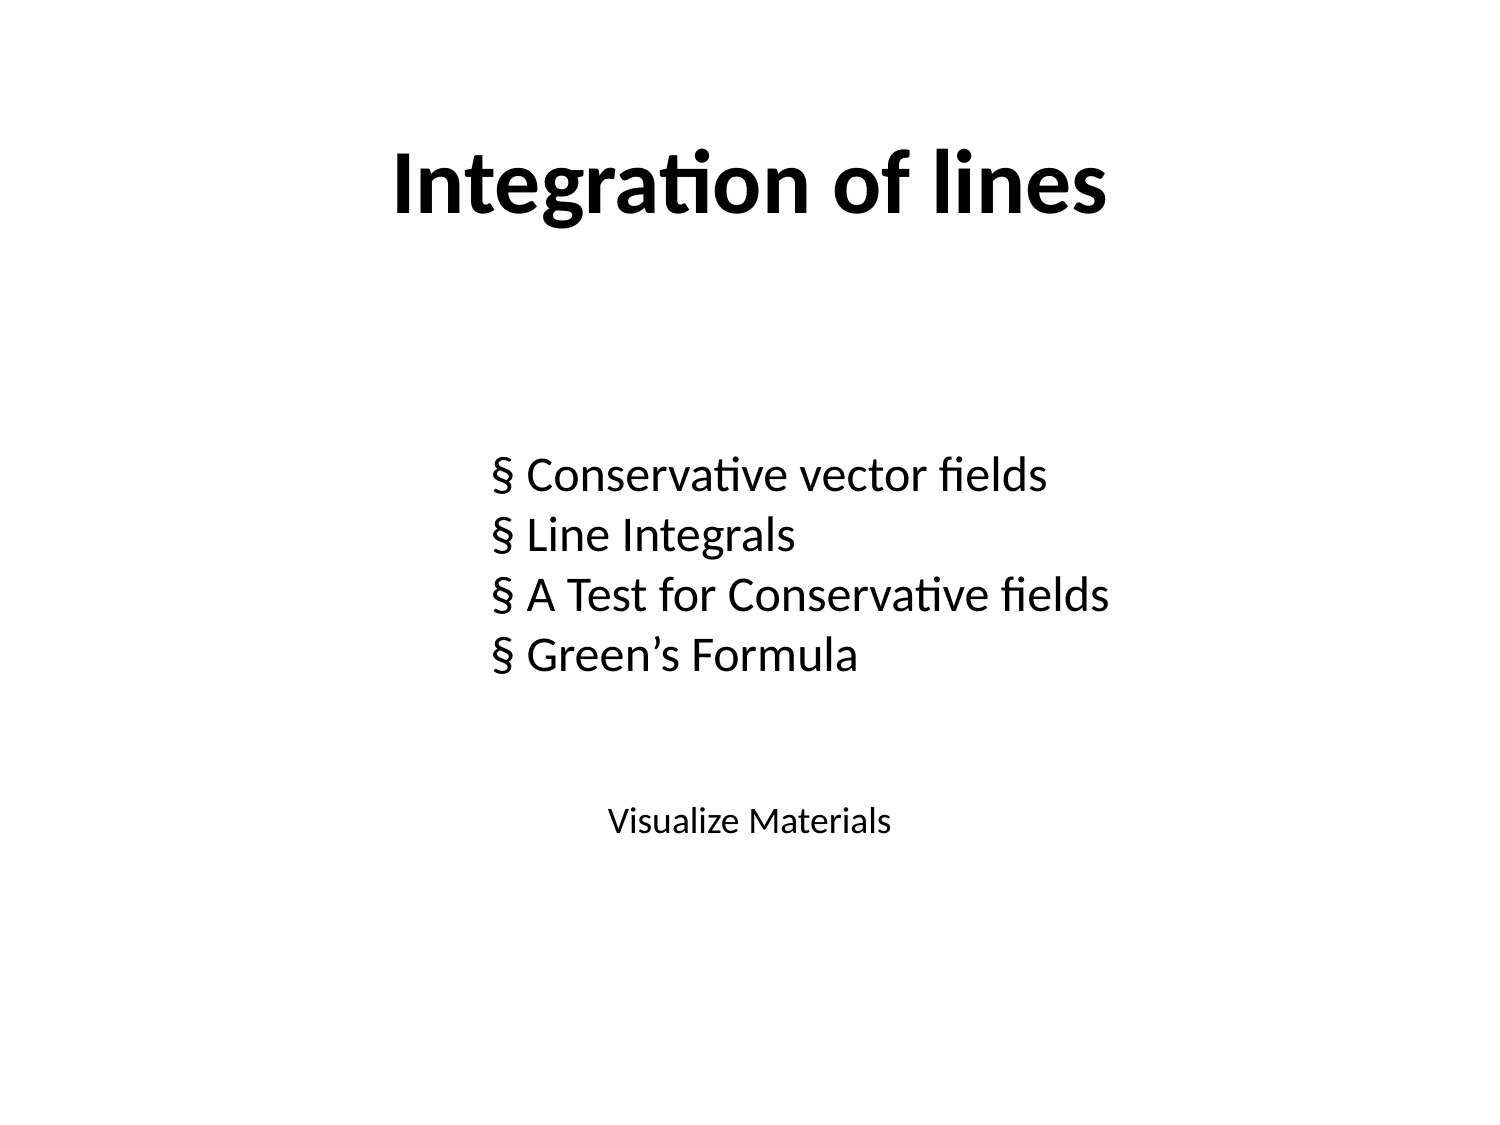

Integration of lines
§ Conservative vector fields
§ Line Integrals
§ A Test for Conservative fields
§ Green’s Formula
Visualize Materials